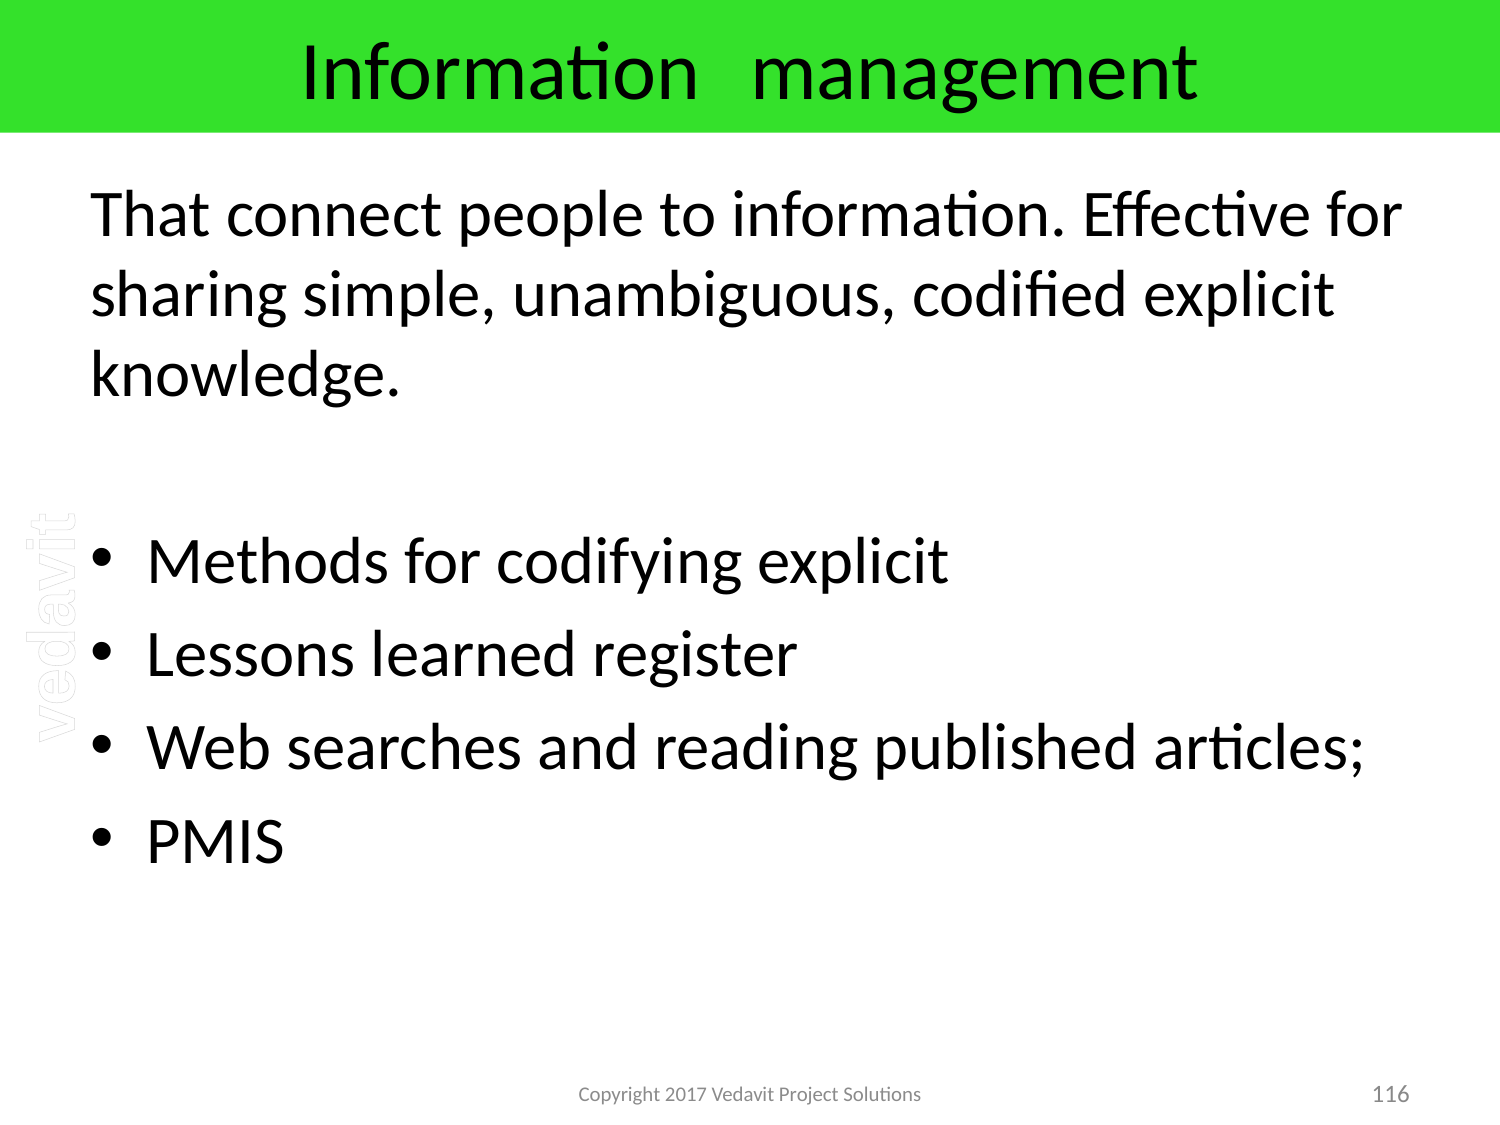

# Information 	management
That connect people to information. Effective for sharing simple, unambiguous, codified explicit knowledge.

Methods for codifying explicit
Lessons learned register
Web searches and reading published articles;
PMIS
Copyright 2017 Vedavit Project Solutions
116